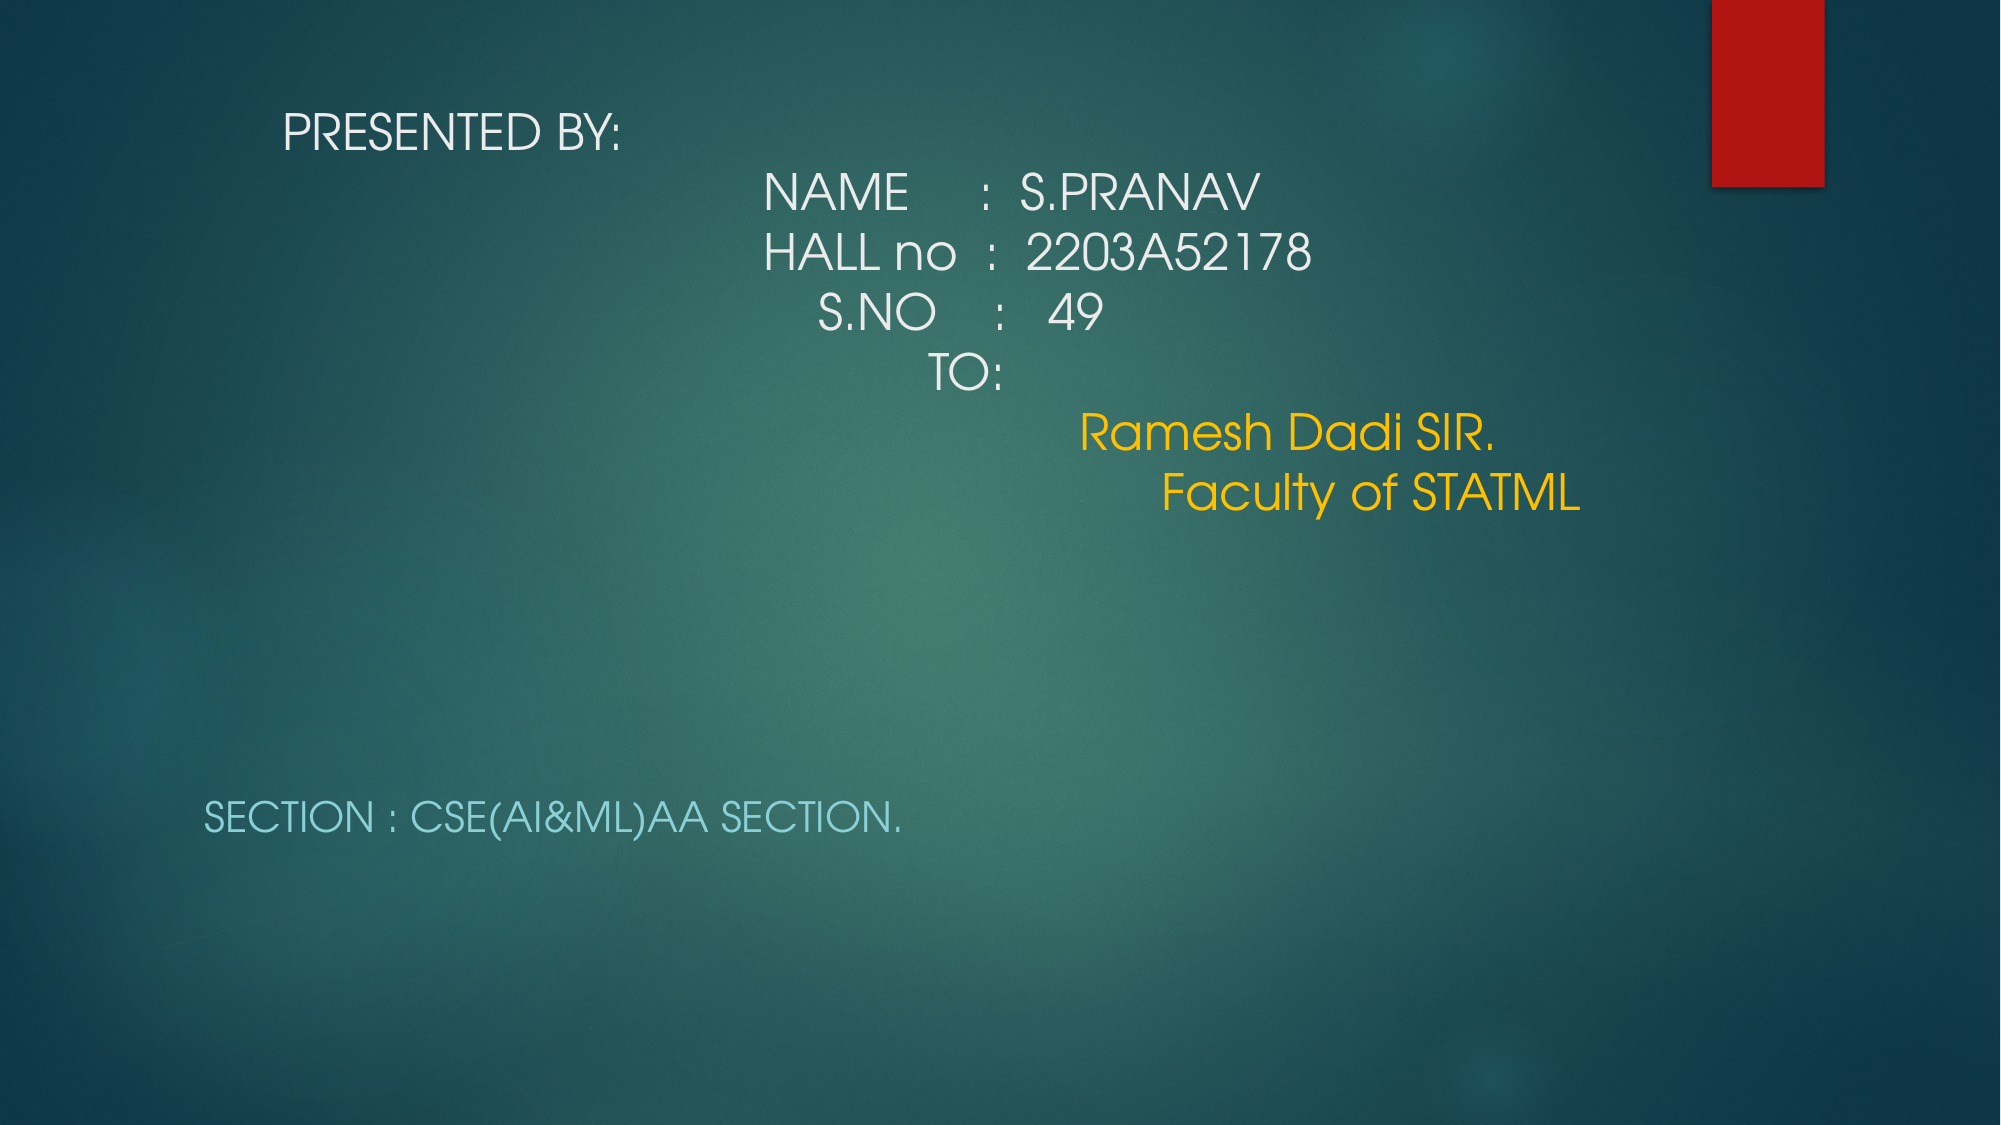

# PRESENTED BY: NAME     :  S.PRANAV HALL no  :  2203A52178 S.NO    :   49 TO: Ramesh Dadi SIR. Faculty of STATML
SECTION : CSE(AI&ML)AA SECTION.